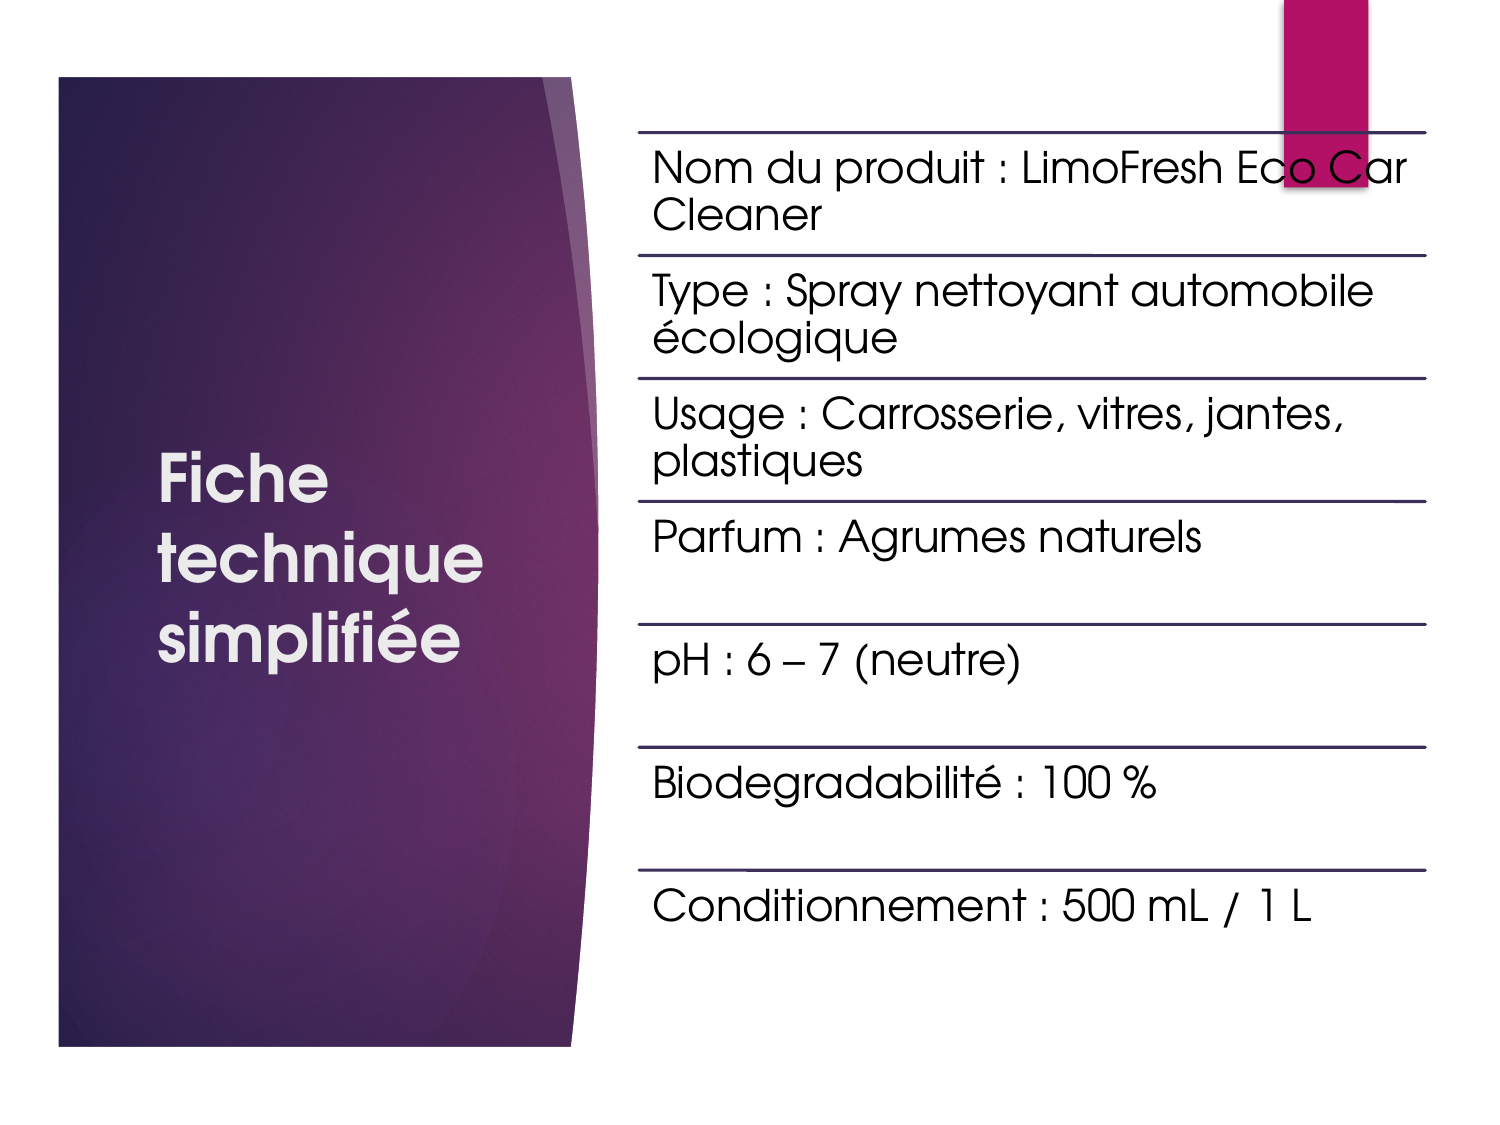

Nom du produit : LimoFresh Eco Car Cleaner
Type : Spray nettoyant automobile écologique
Usage : Carrosserie, vitres, jantes, plastiques
Parfum : Agrumes naturels
pH : 6 – 7 (neutre)
Biodegradabilité : 100 %
Conditionnement : 500 mL / 1 L
# Fiche technique simplifiée